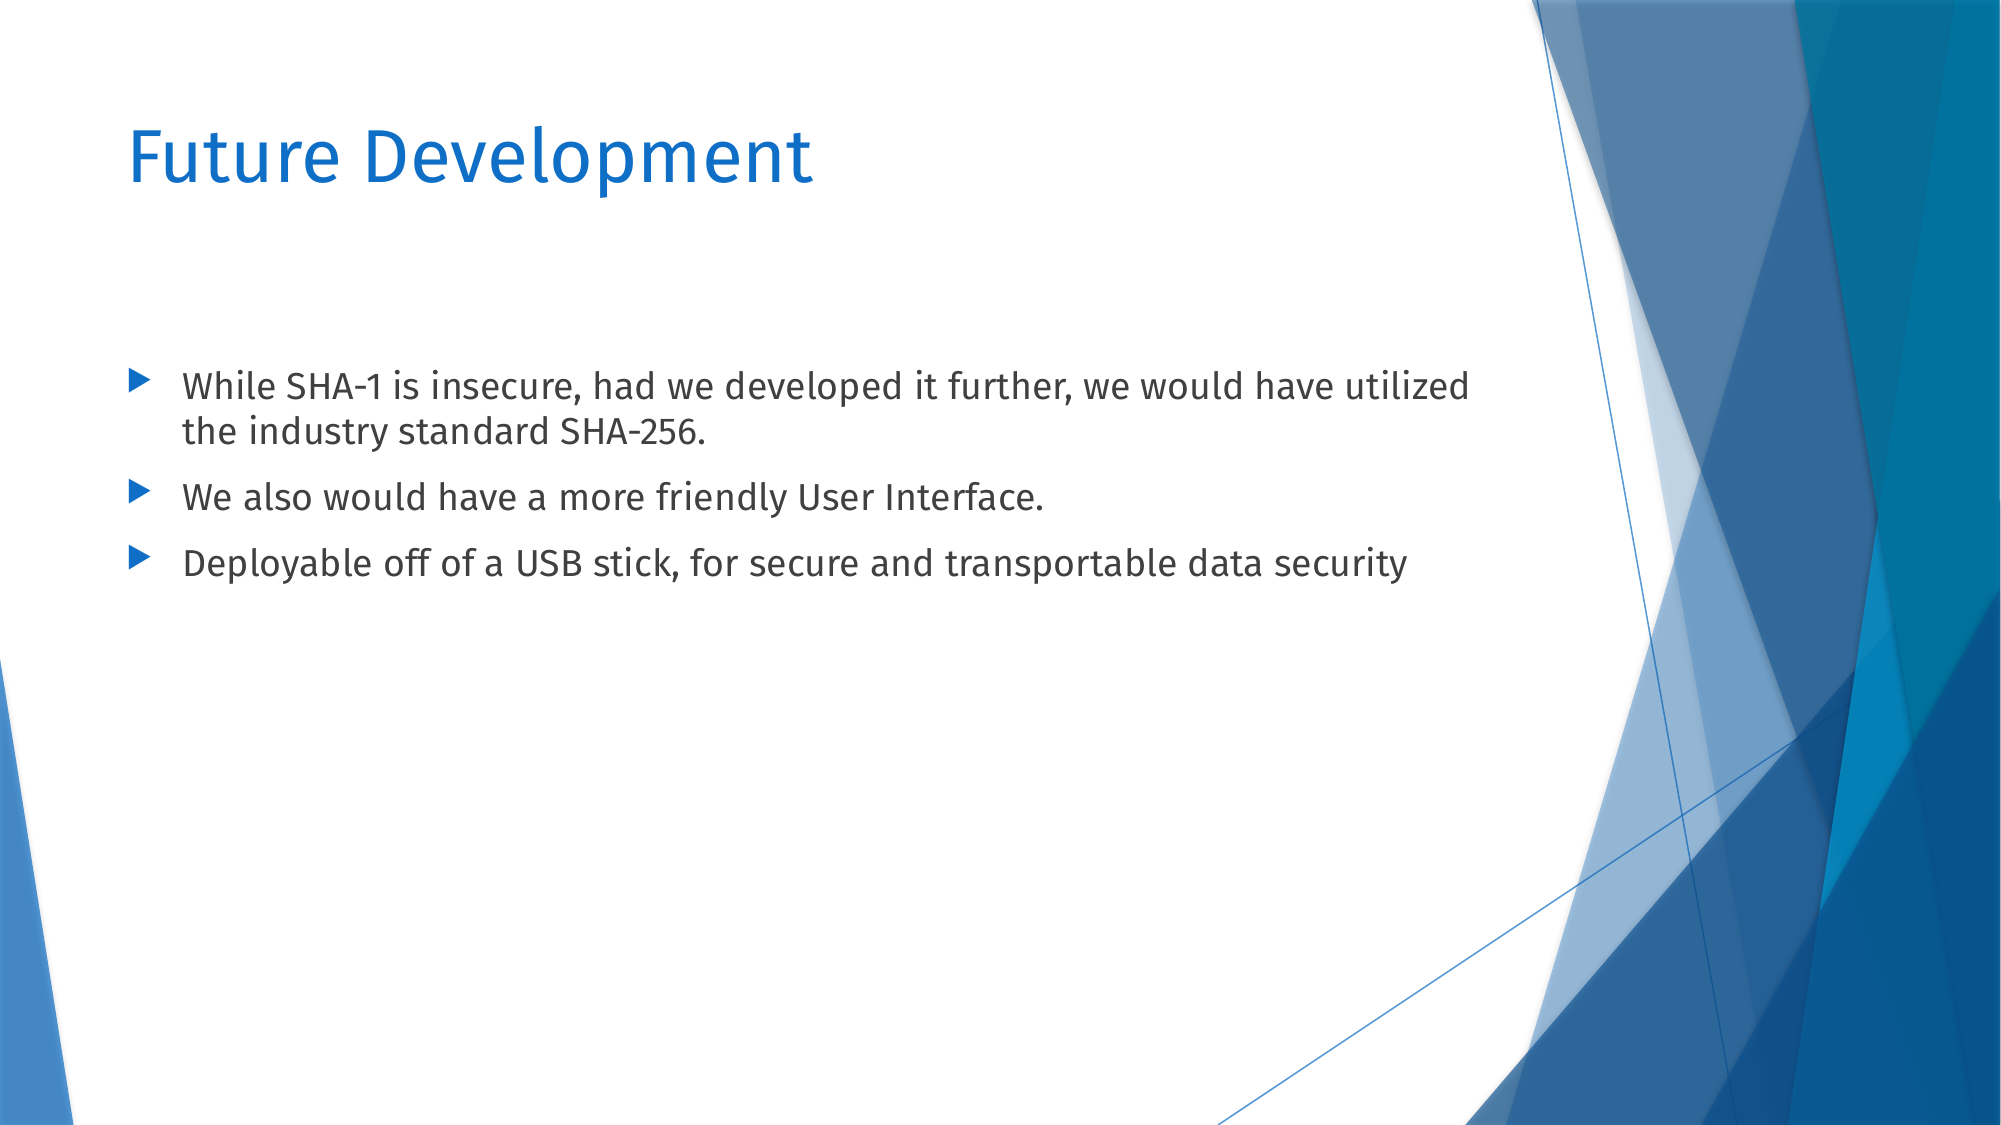

# Future Development
While SHA-1 is insecure, had we developed it further, we would have utilized the industry standard SHA-256.
We also would have a more friendly User Interface.
Deployable off of a USB stick, for secure and transportable data security